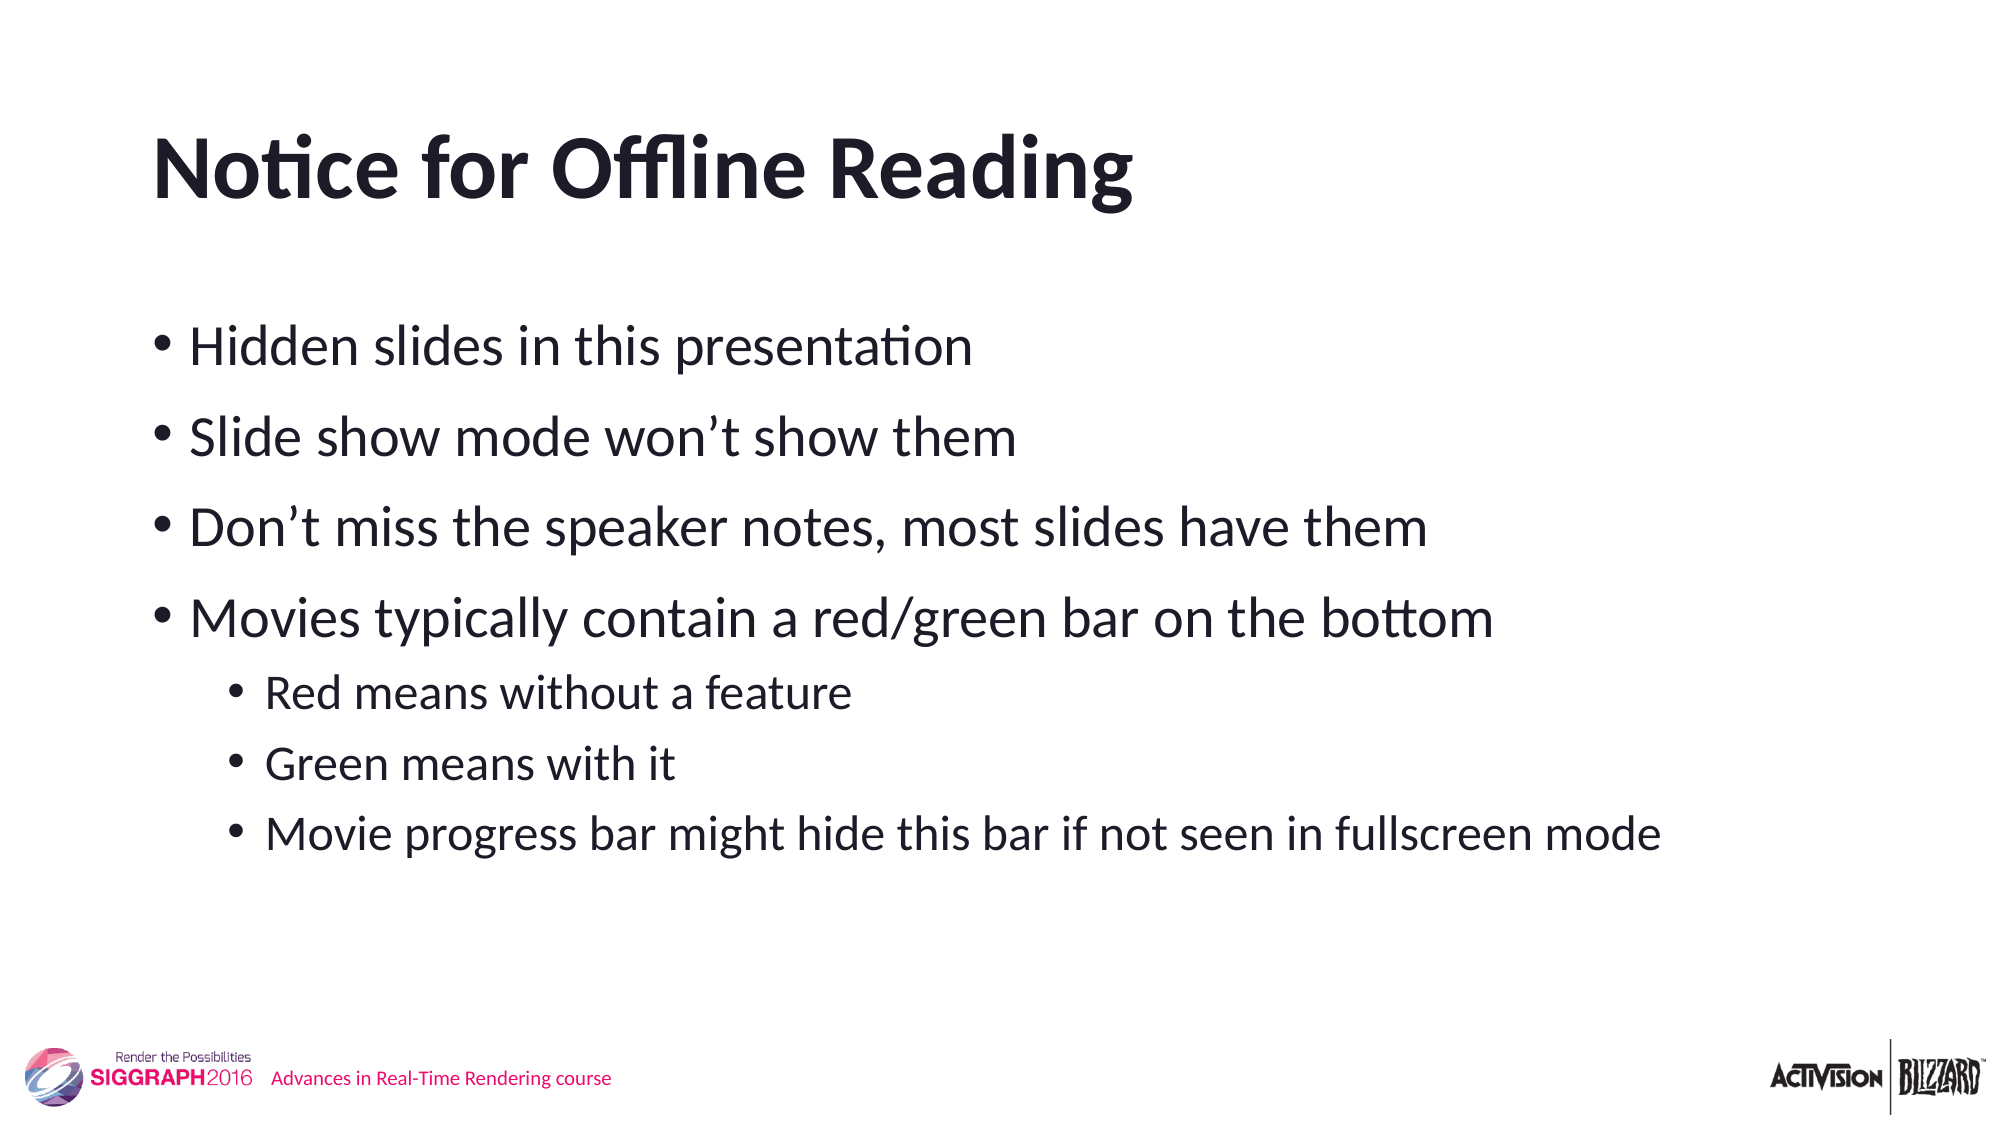

# Notice for Offline Reading
Hidden slides in this presentation
Slide show mode won’t show them
Don’t miss the speaker notes, most slides have them
Movies typically contain a red/green bar on the bottom
Red means without a feature
Green means with it
Movie progress bar might hide this bar if not seen in fullscreen mode

Advances in Real-Time Rendering course